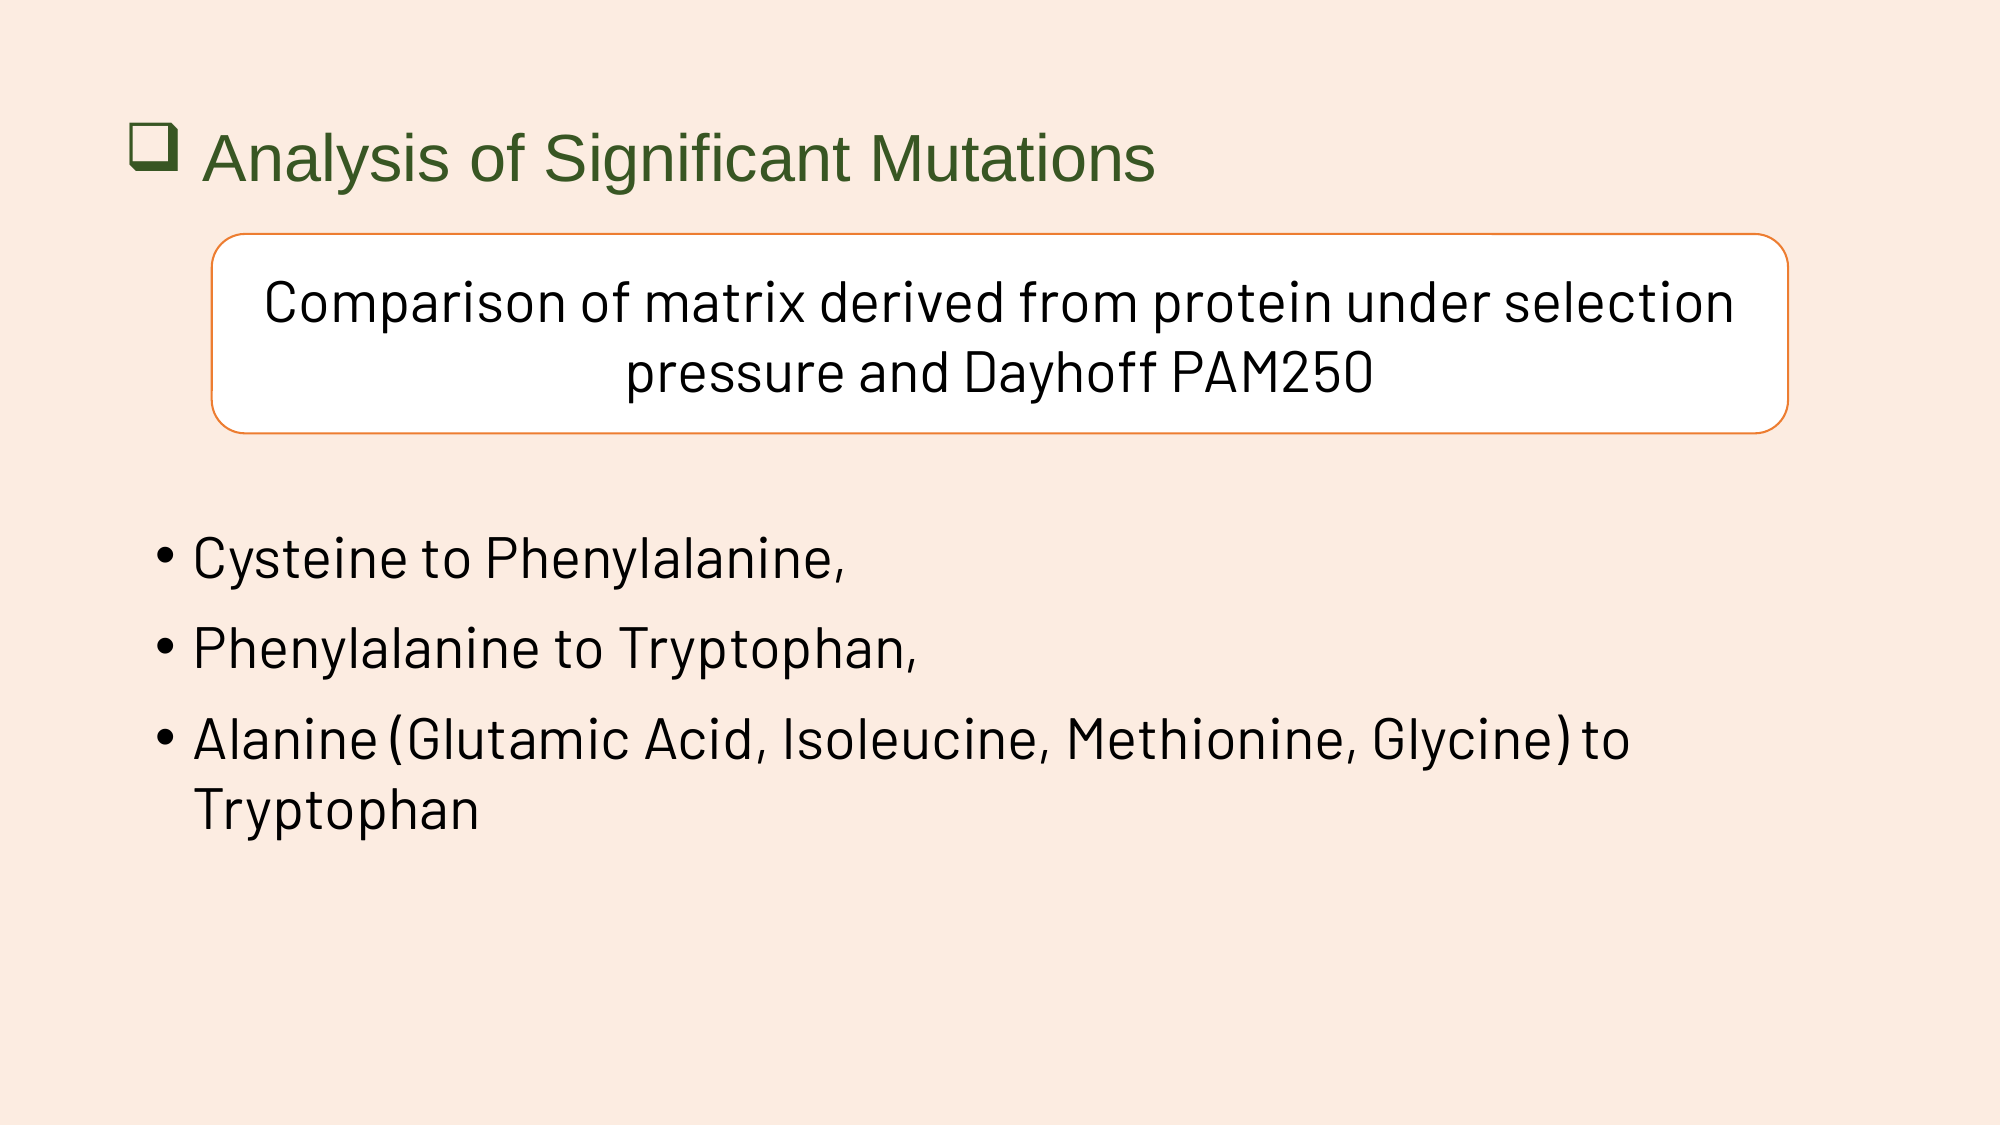

Analysis of Significant Mutations
Comparison of matrix derived from protein under selection pressure and Dayhoff PAM250
Cysteine to Phenylalanine,
Phenylalanine to Tryptophan,
Alanine (Glutamic Acid, Isoleucine, Methionine, Glycine) to Tryptophan